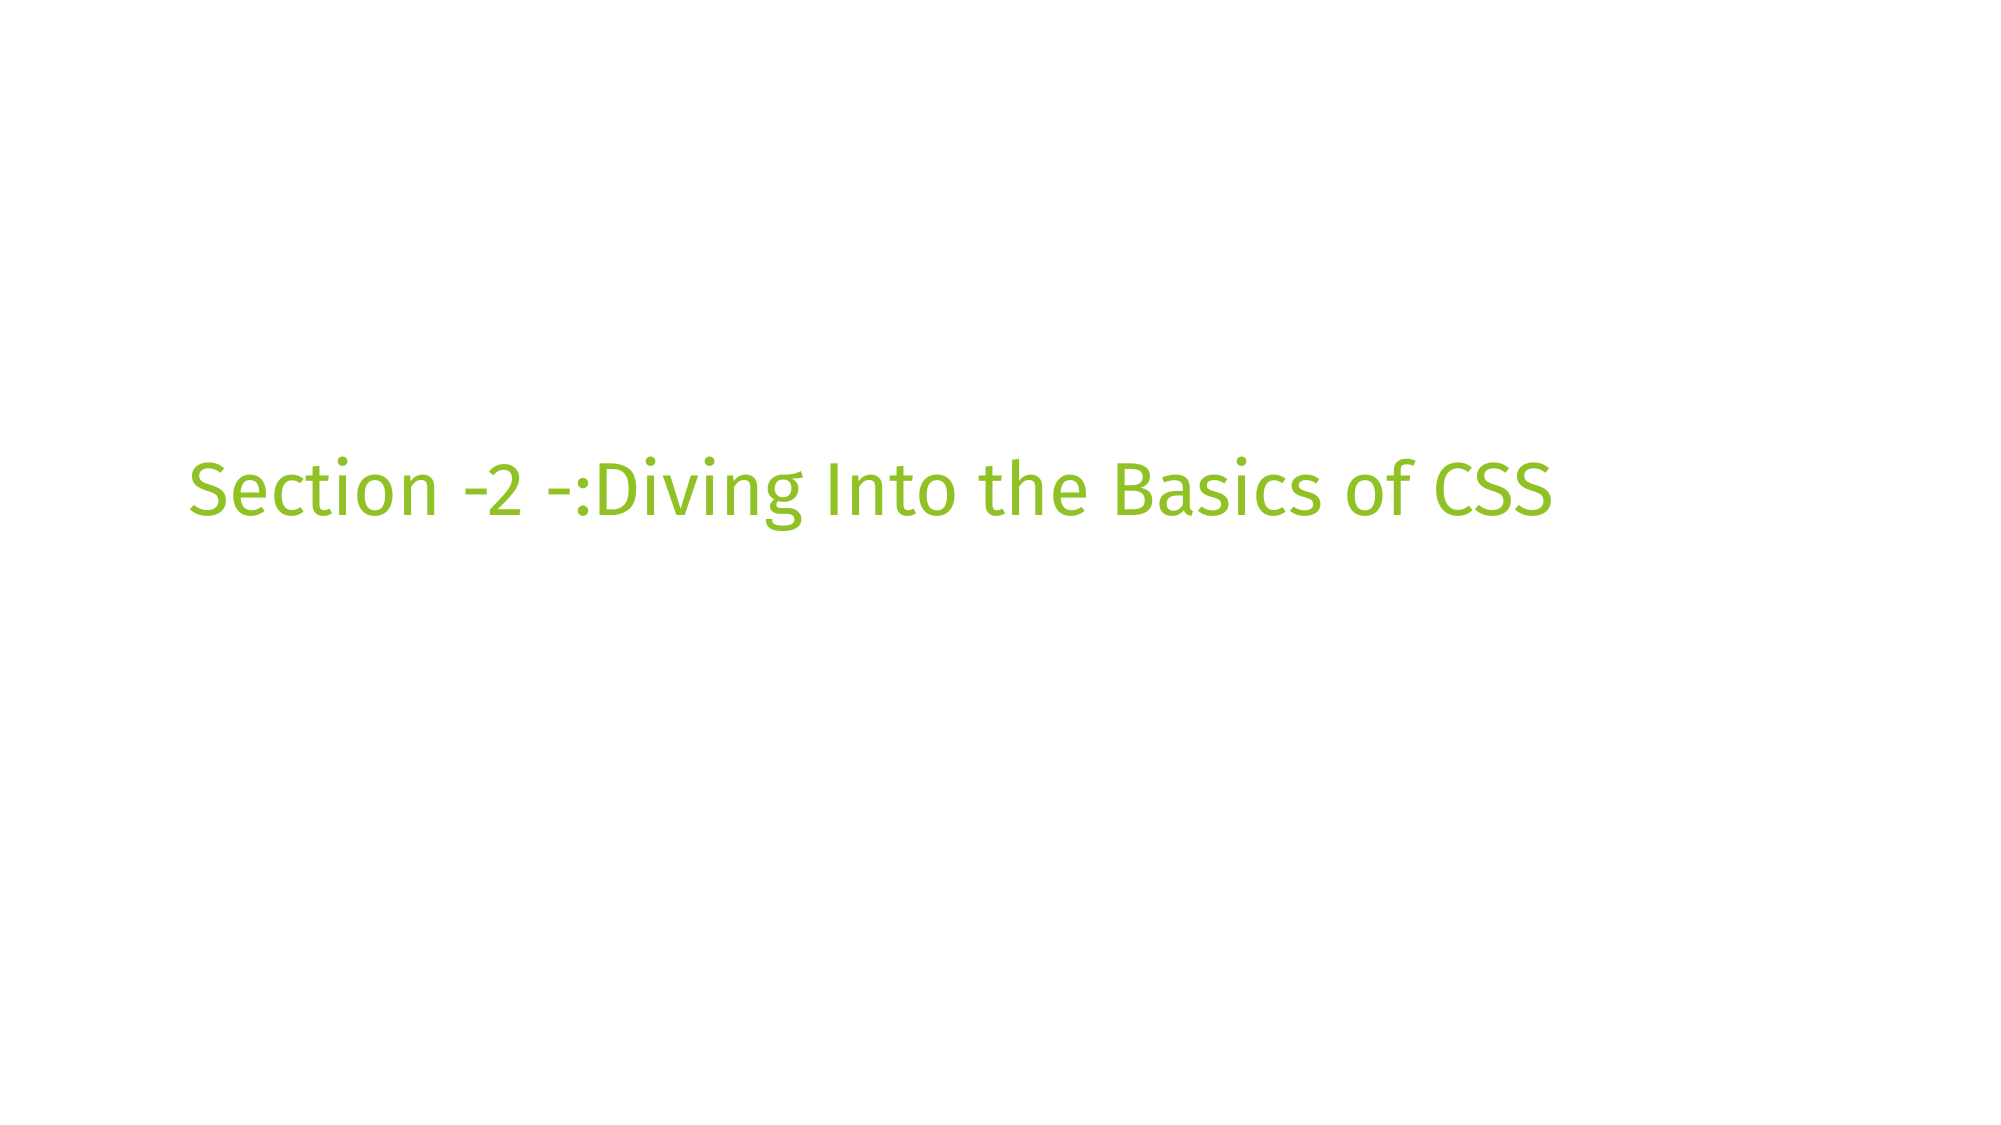

# Section -2 -:Diving Into the Basics of CSS